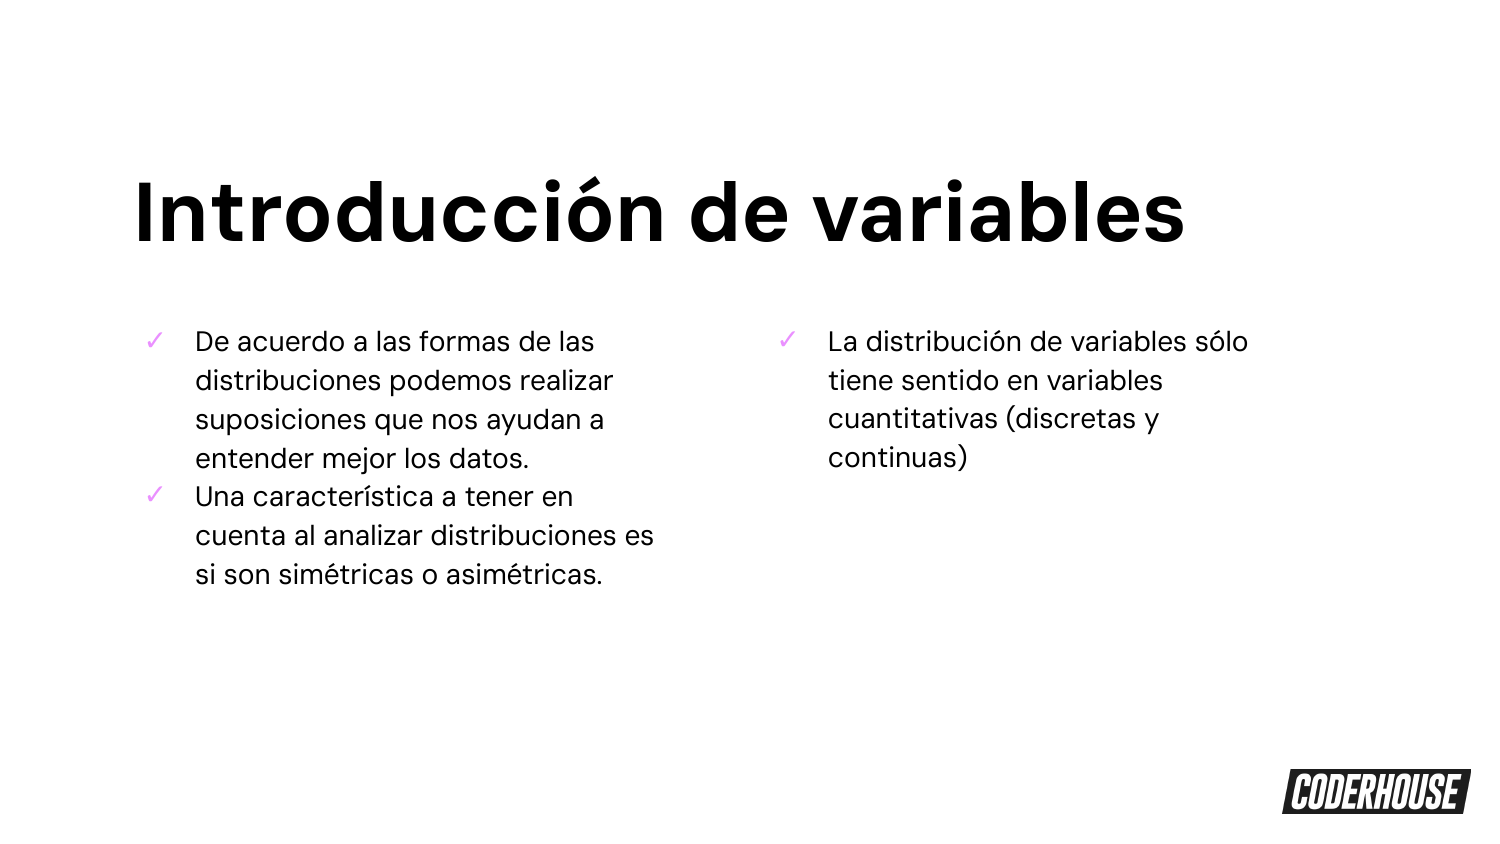

Introducción de variables

De acuerdo a las formas de las distribuciones podemos realizar suposiciones que nos ayudan a entender mejor los datos.
Una característica a tener en cuenta al analizar distribuciones es si son simétricas o asimétricas.

La distribución de variables sólo tiene sentido en variables cuantitativas (discretas y continuas)